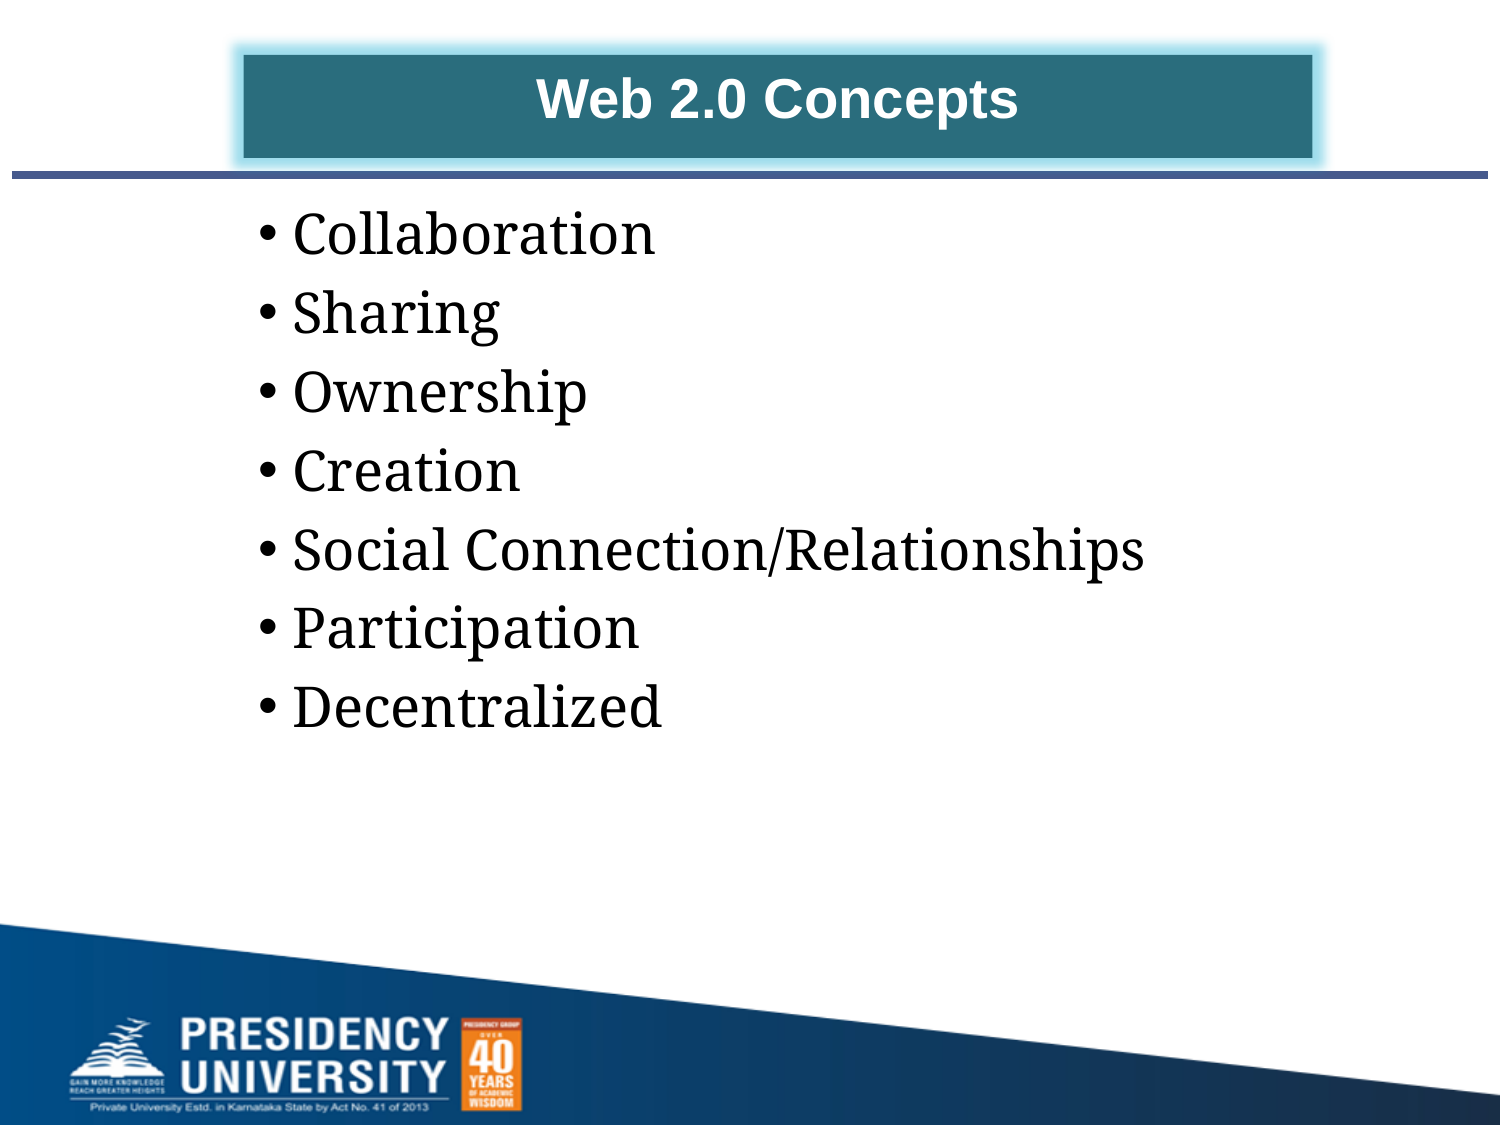

Web 2.0 Concepts
Collaboration
Sharing
Ownership
Creation
Social Connection/Relationships
Participation
Decentralized